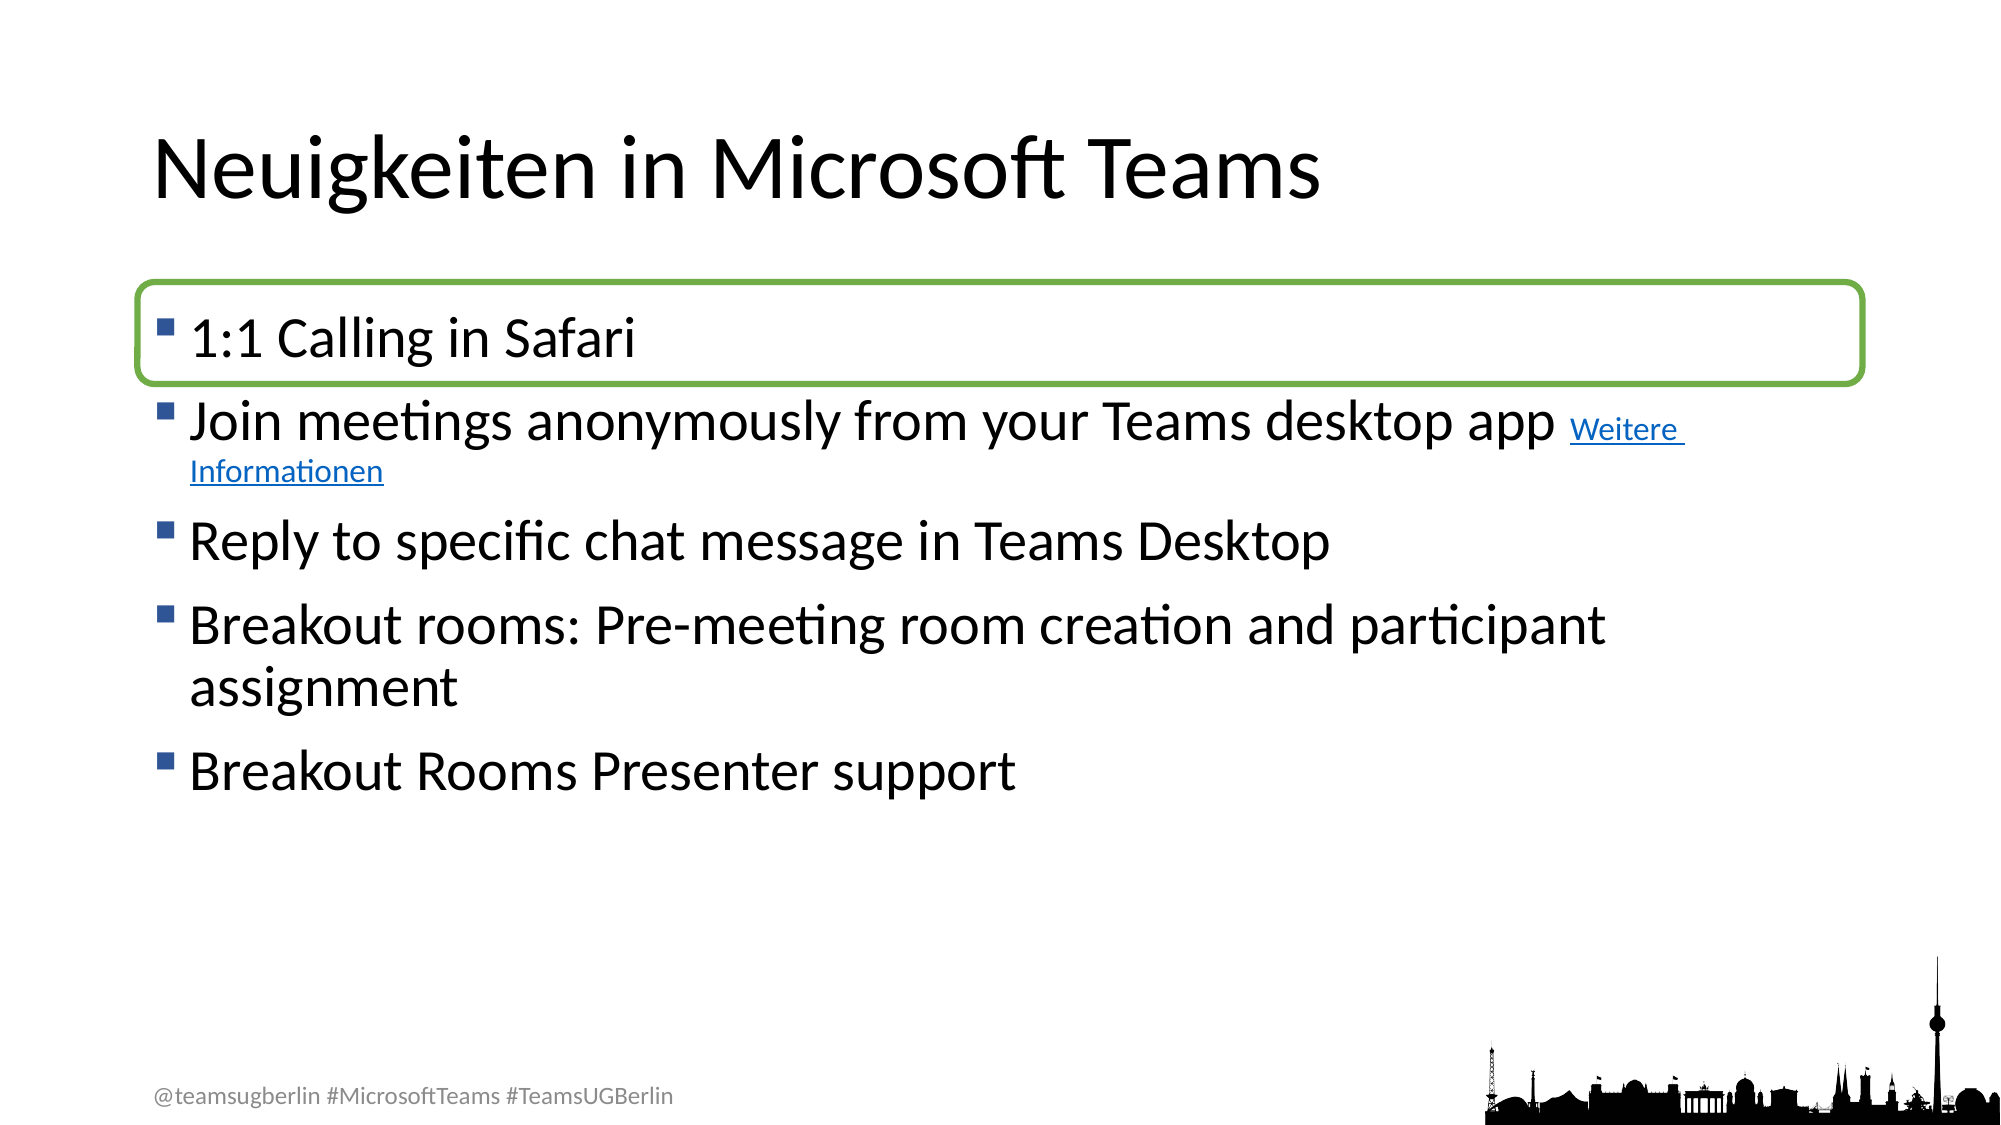

# Neuigkeiten in Microsoft Teams

1:1 Calling in Safari
Join meetings anonymously from your Teams desktop app Weitere Informationen
Reply to specific chat message in Teams Desktop
Breakout rooms: Pre-meeting room creation and participant assignment
Breakout Rooms Presenter support